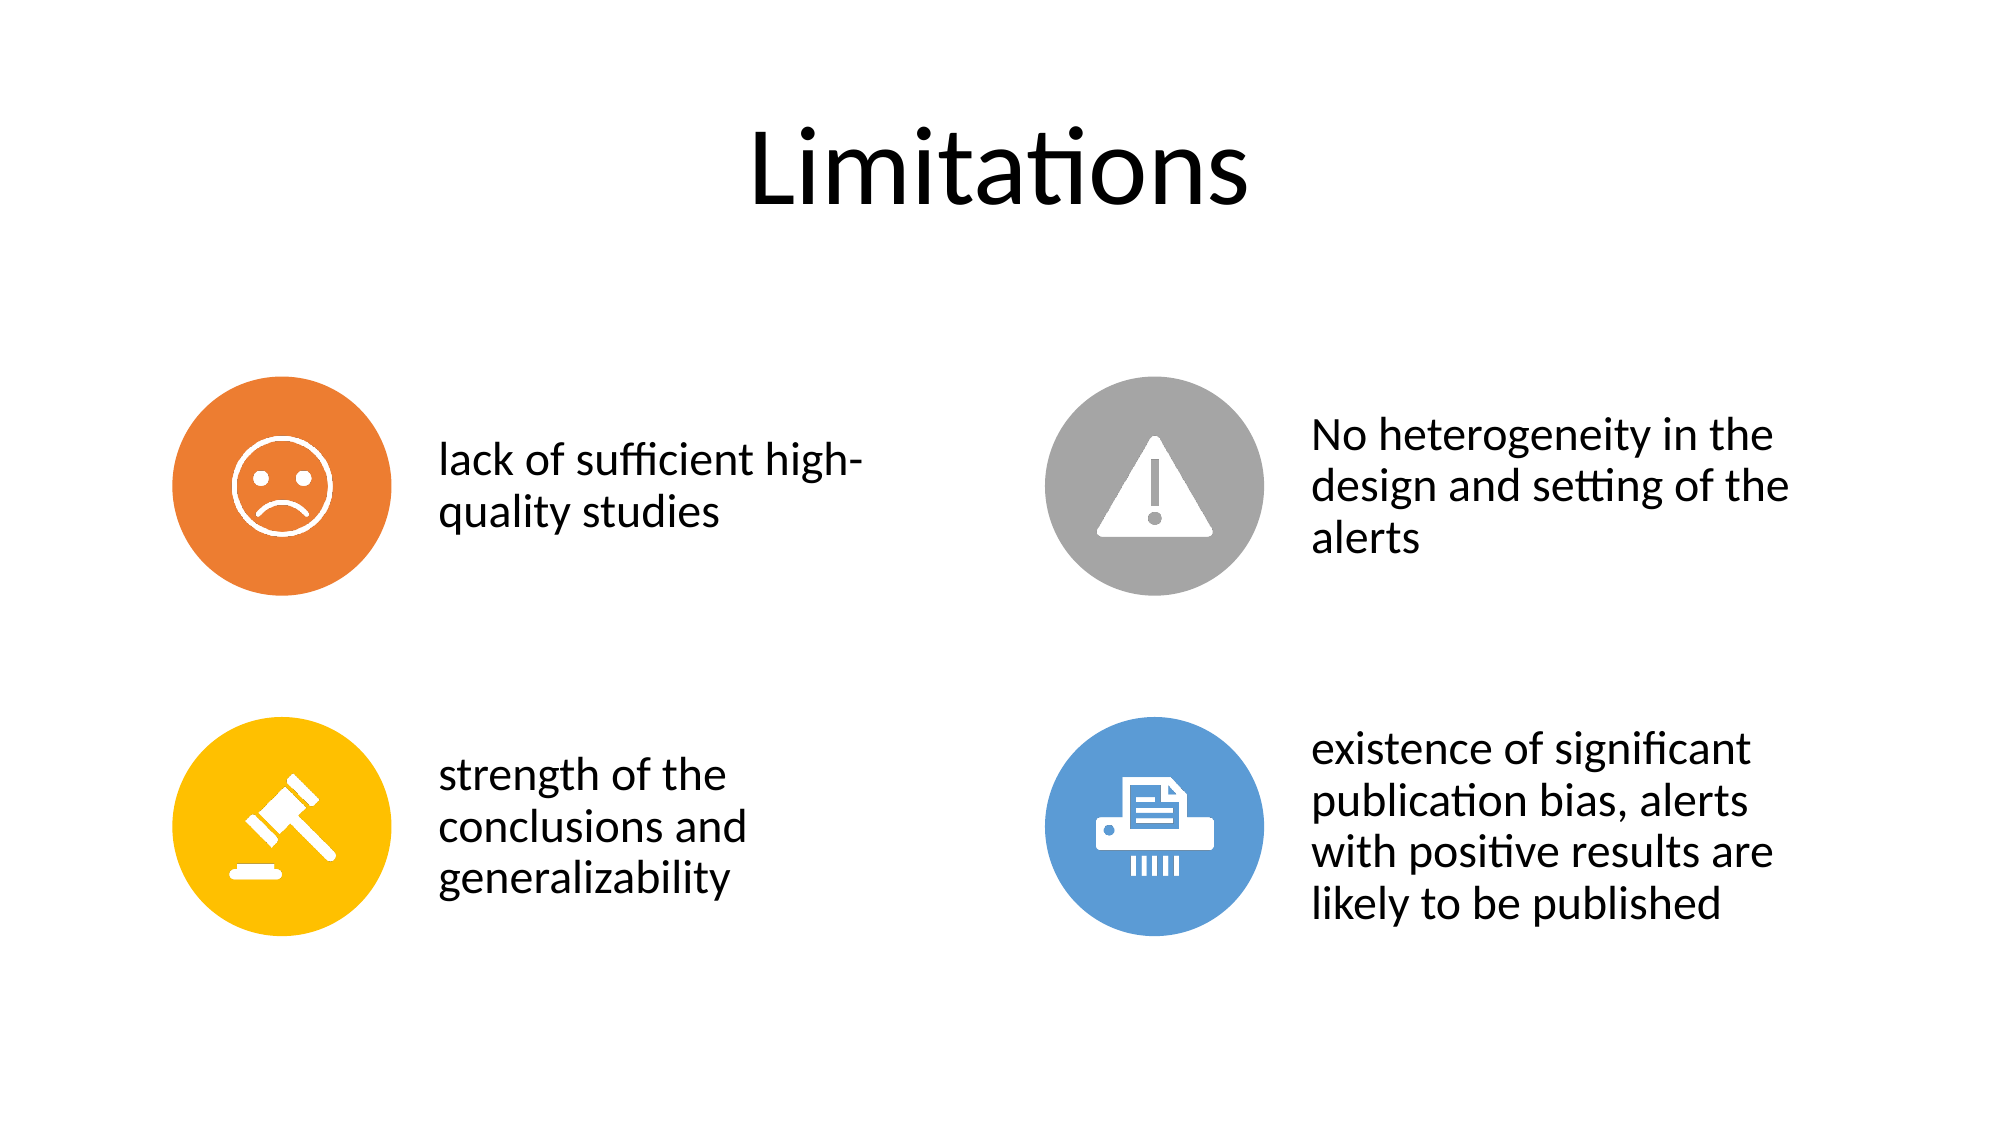

# Limitations
lack of sufficient high-quality studies
No heterogeneity in the design and setting of the alerts
strength of the conclusions and generalizability
existence of significant publication bias, alerts with positive results are likely to be published